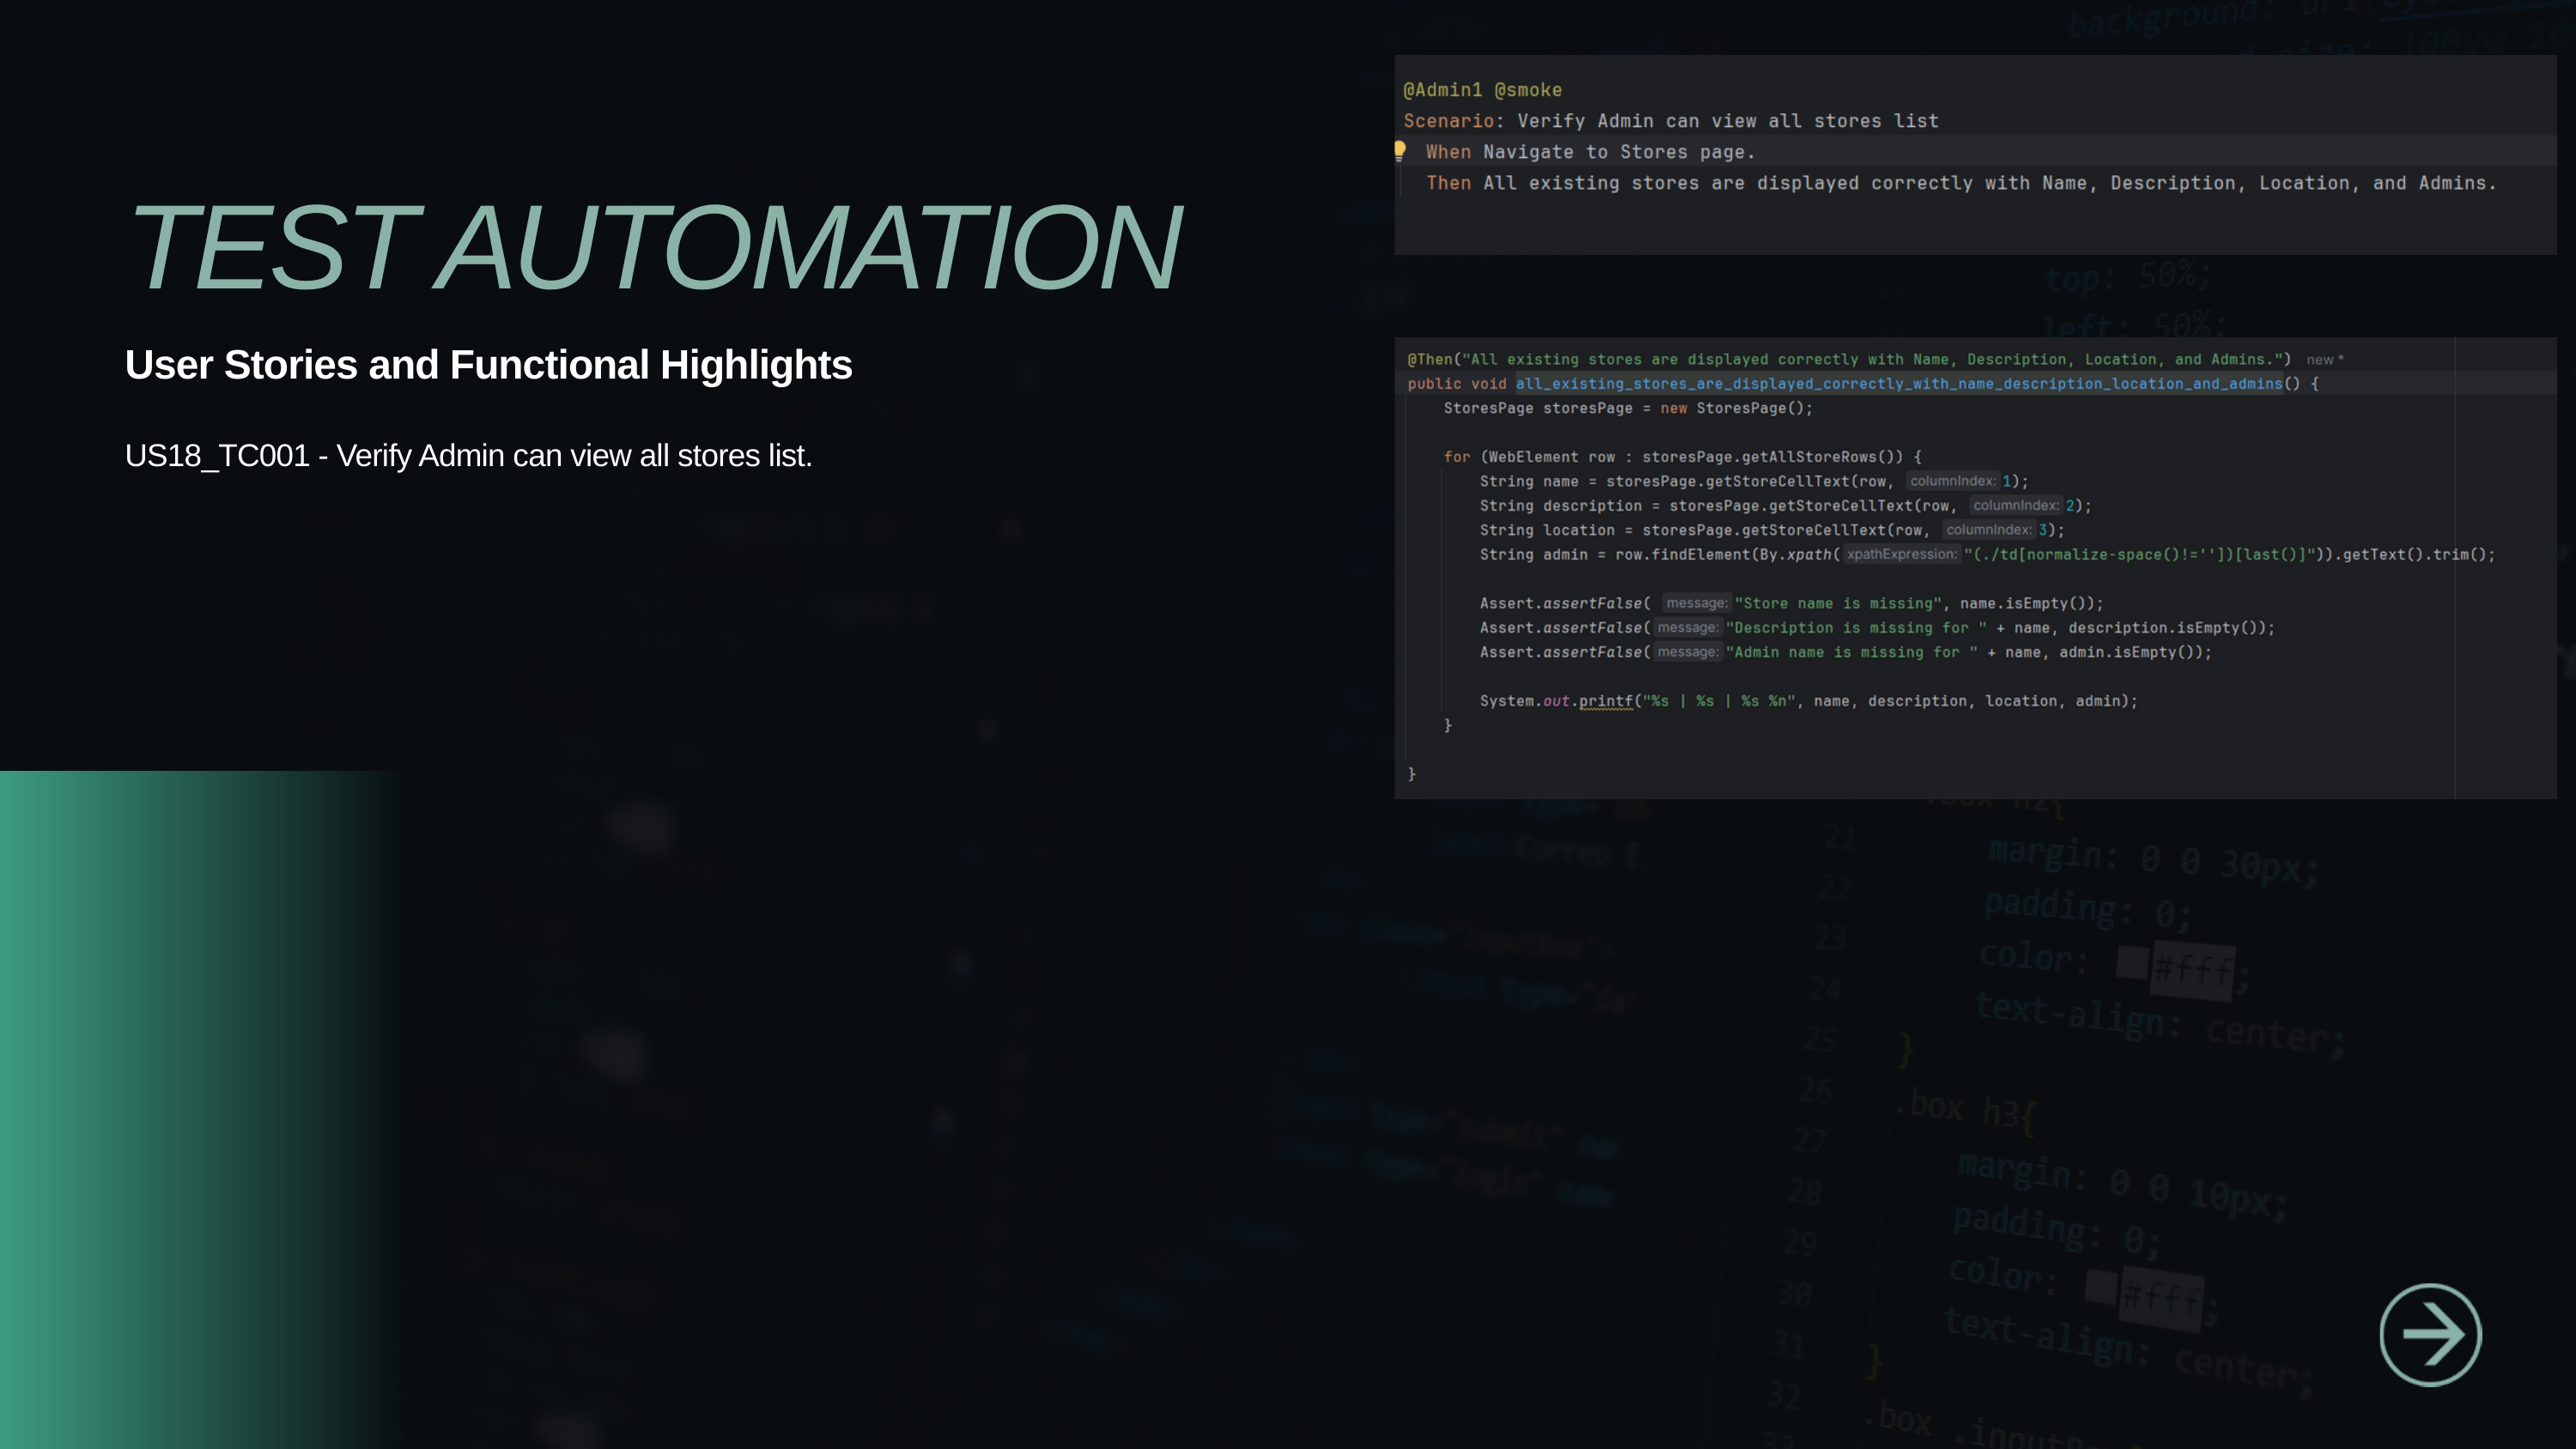

TEST AUTOMATION
User Stories and Functional Highlights

US18_TC001 - Verify Admin can view all stores list.